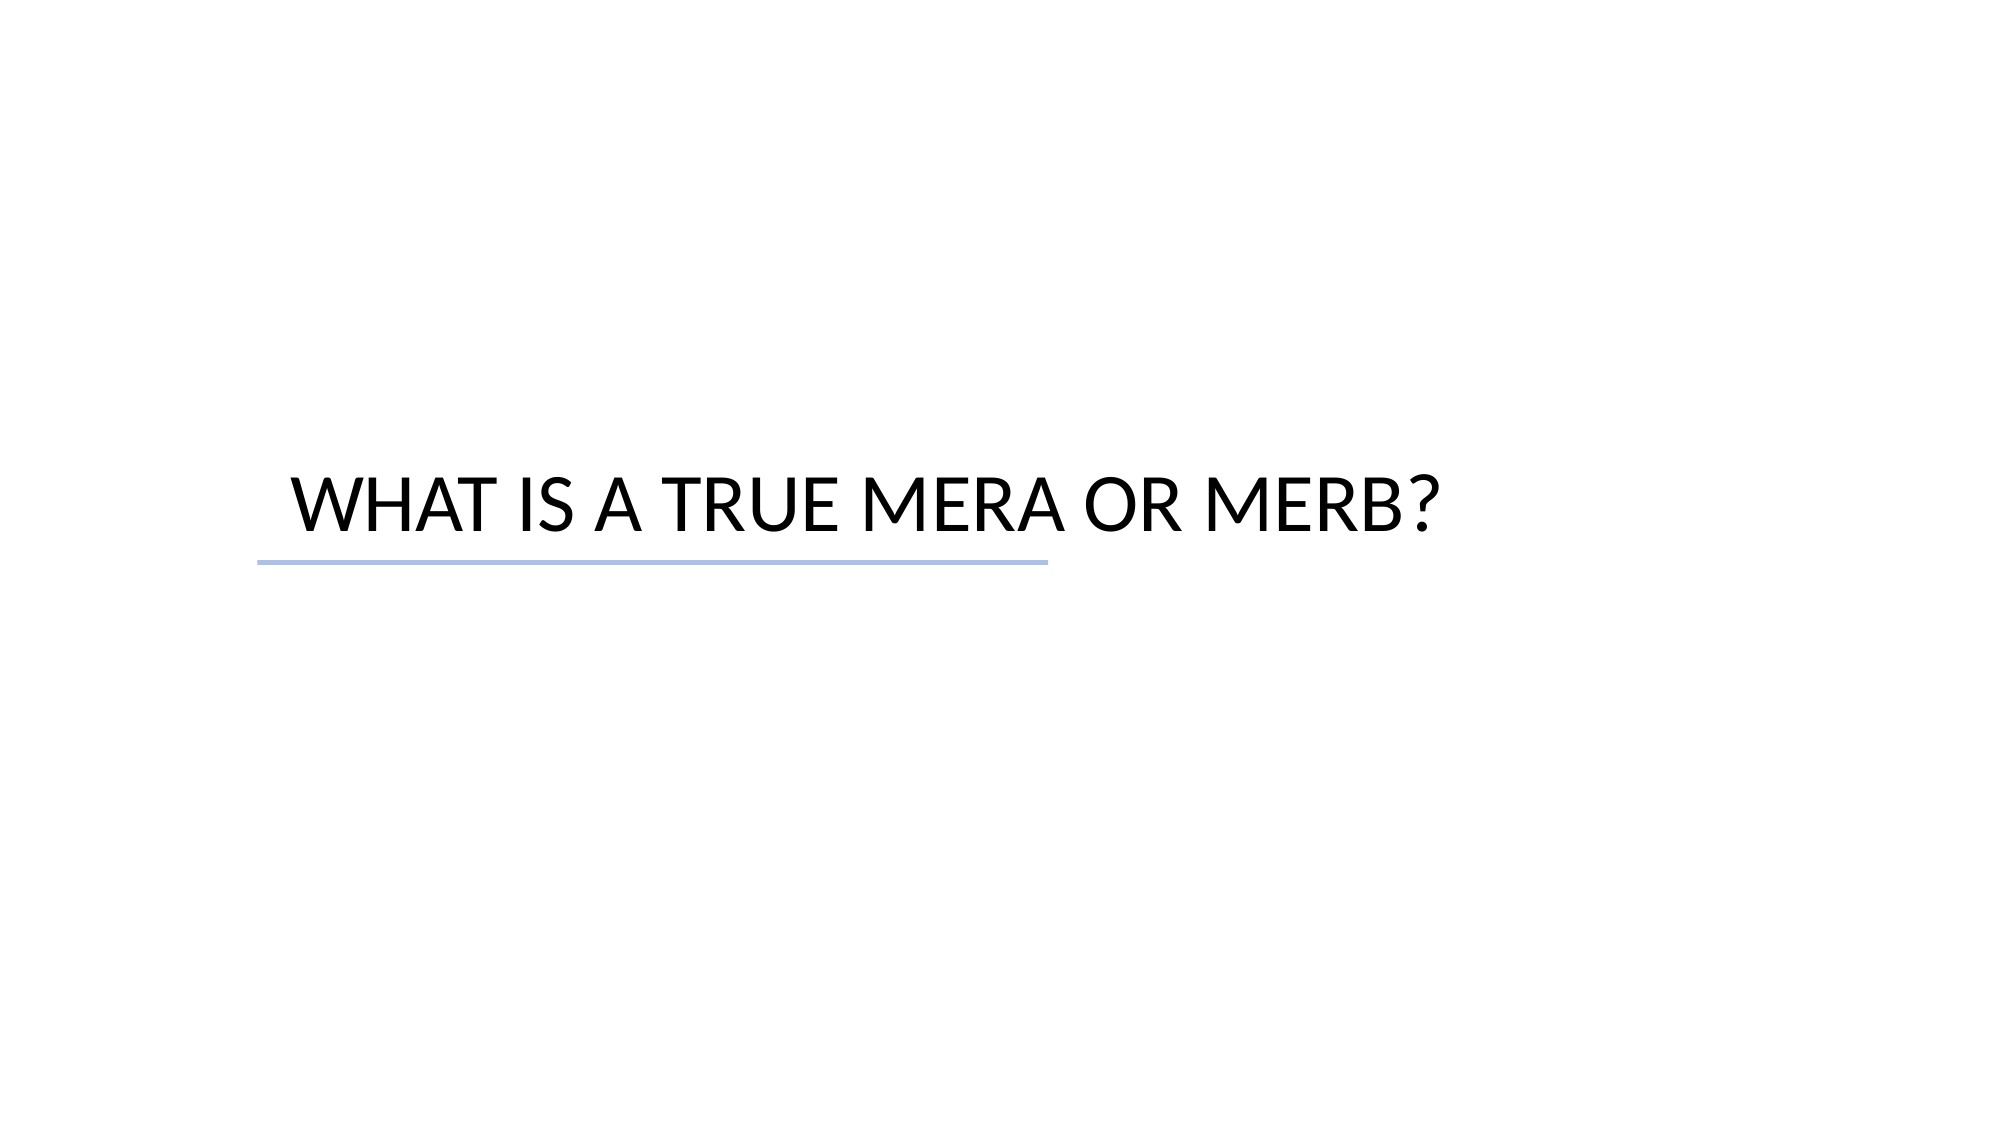

WHAT IS A TRUE MERA OR MERB?